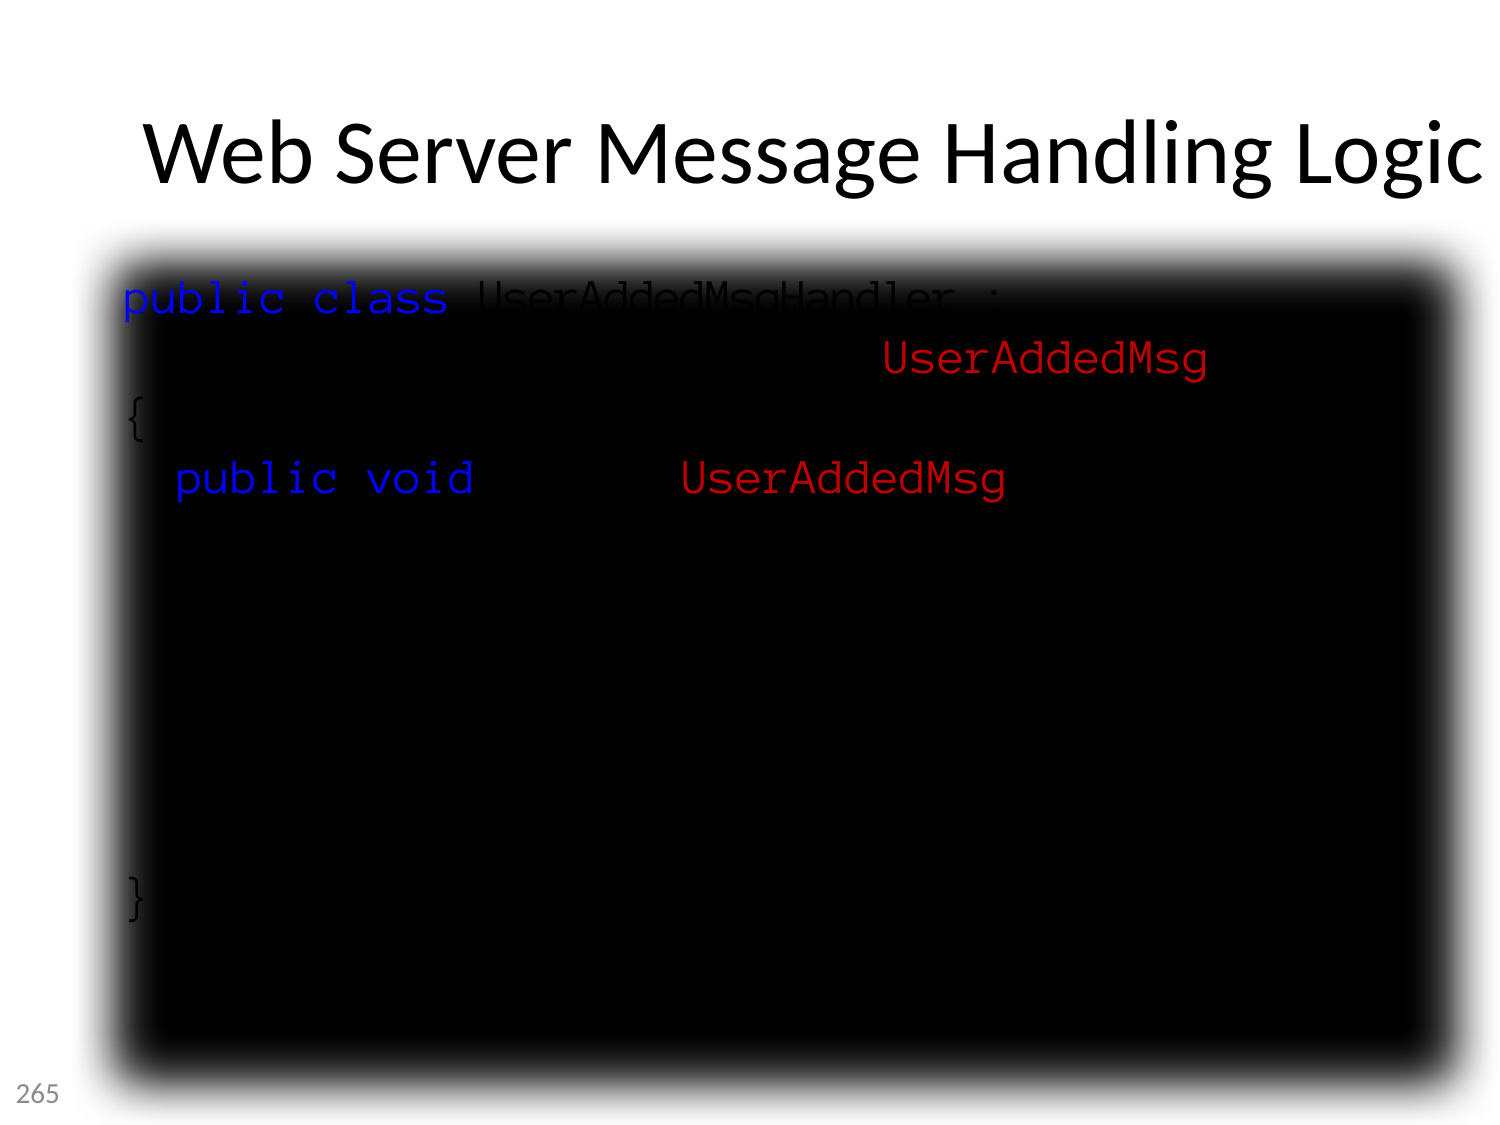

# Web Server Message Handling Logic
public class UserAddedMsgHandler :
              IMessageHandler<UserAddedMsg>
{
  public void Handle(UserAddedMsg m)
  {
    Cache.SetPassword(
      m.Username,
      m.HashedPassword
    );
  }
}